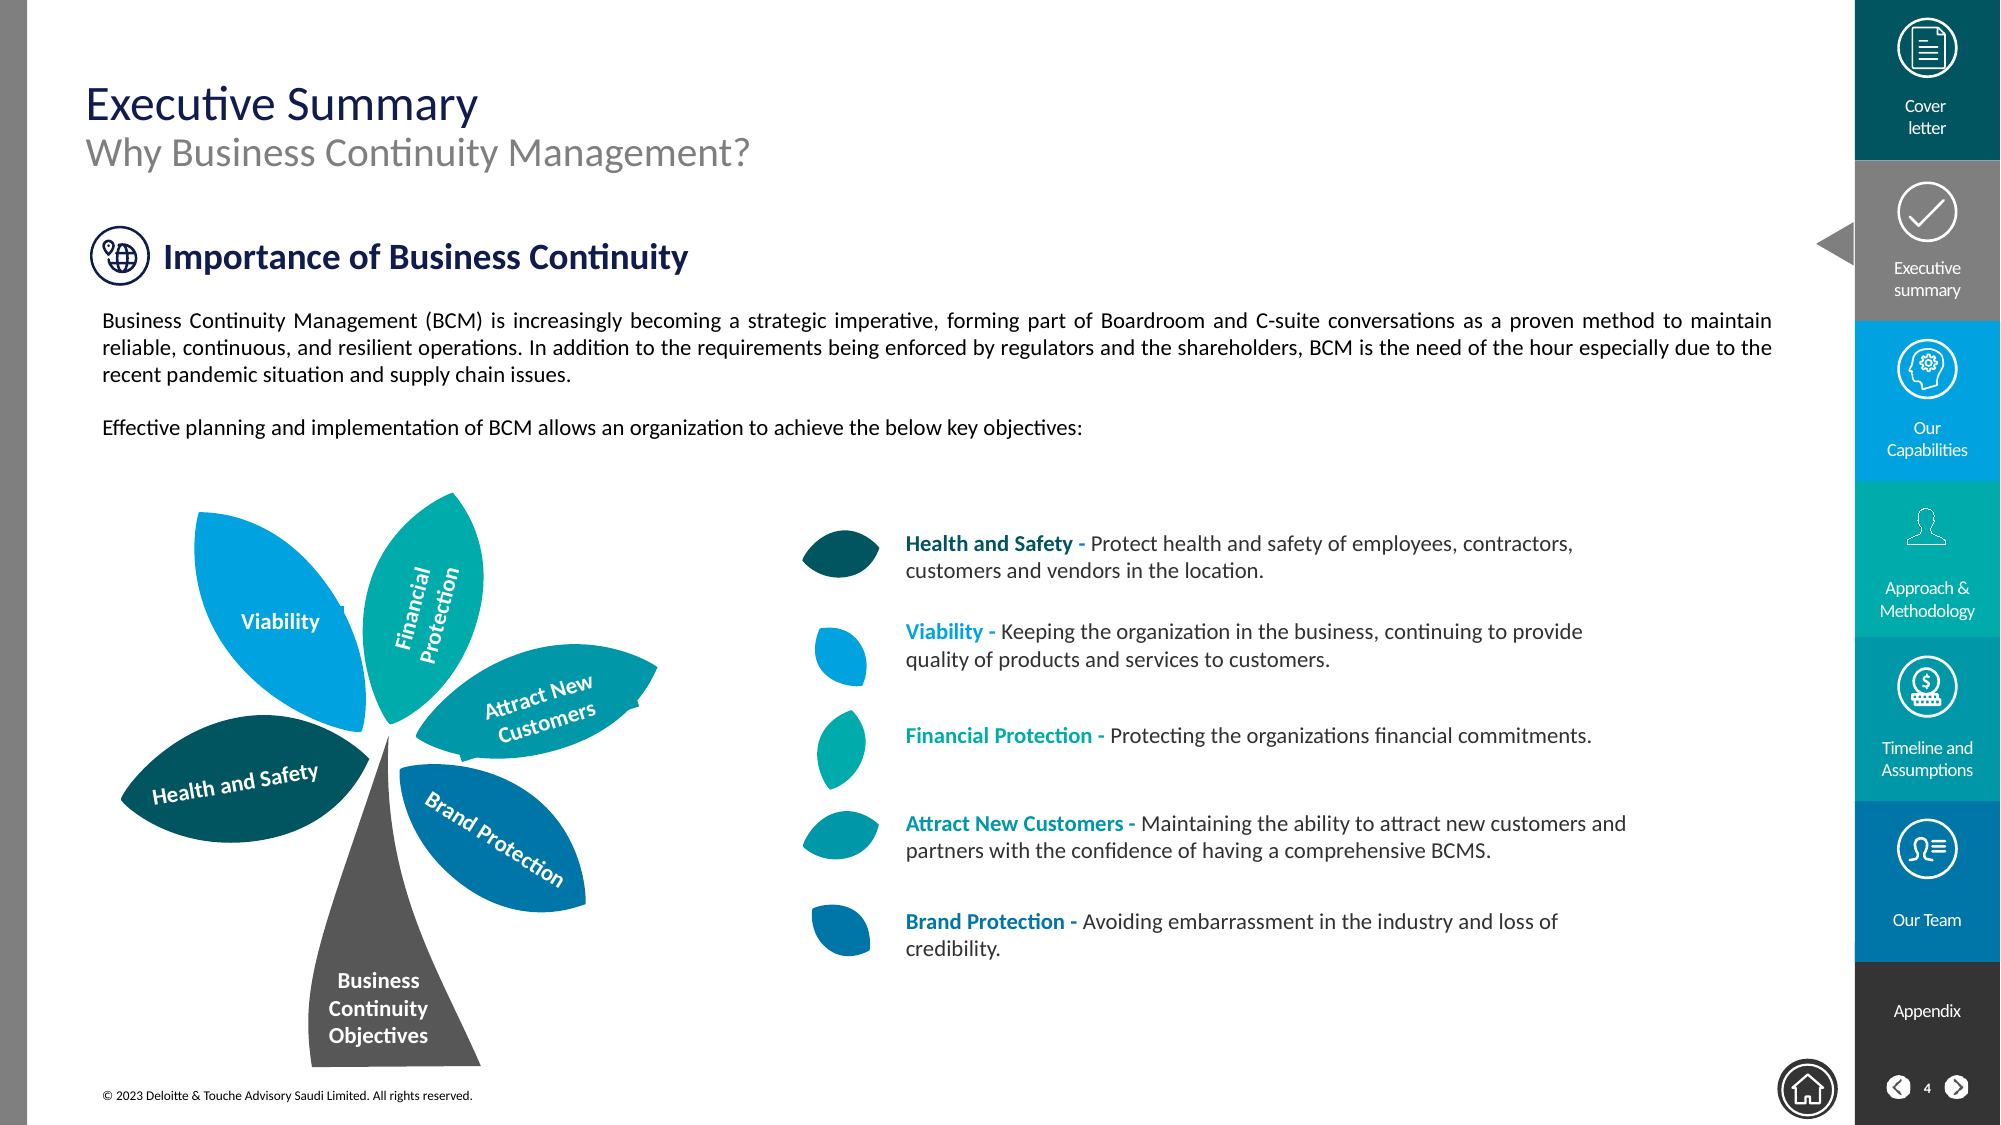

# Executive Summary
Why Business Continuity Management?

Importance of Business Continuity

Business Continuity Management (BCM) is increasingly becoming a strategic imperative, forming part of Boardroom and C-suite conversations as a proven method to maintain reliable, continuous, and resilient operations. In addition to the requirements being enforced by regulators and the shareholders, BCM is the need of the hour especially due to the recent pandemic situation and supply chain issues.
Effective planning and implementation of BCM allows an organization to achieve the below key objectives:

Viability

Financial Protection
Health and Safety - Protect health and safety of employees, contractors, customers and vendors in the location.

Viability - Keeping the organization in the business, continuing to provide quality of products and services to customers.

Attract New Customers

Health and Safety
Financial Protection - Protecting the organizations financial commitments.

Business Continuity Objectives

Brand Protection
Attract New Customers - Maintaining the ability to attract new customers and partners with the confidence of having a comprehensive BCMS.

Brand Protection - Avoiding embarrassment in the industry and loss of credibility.